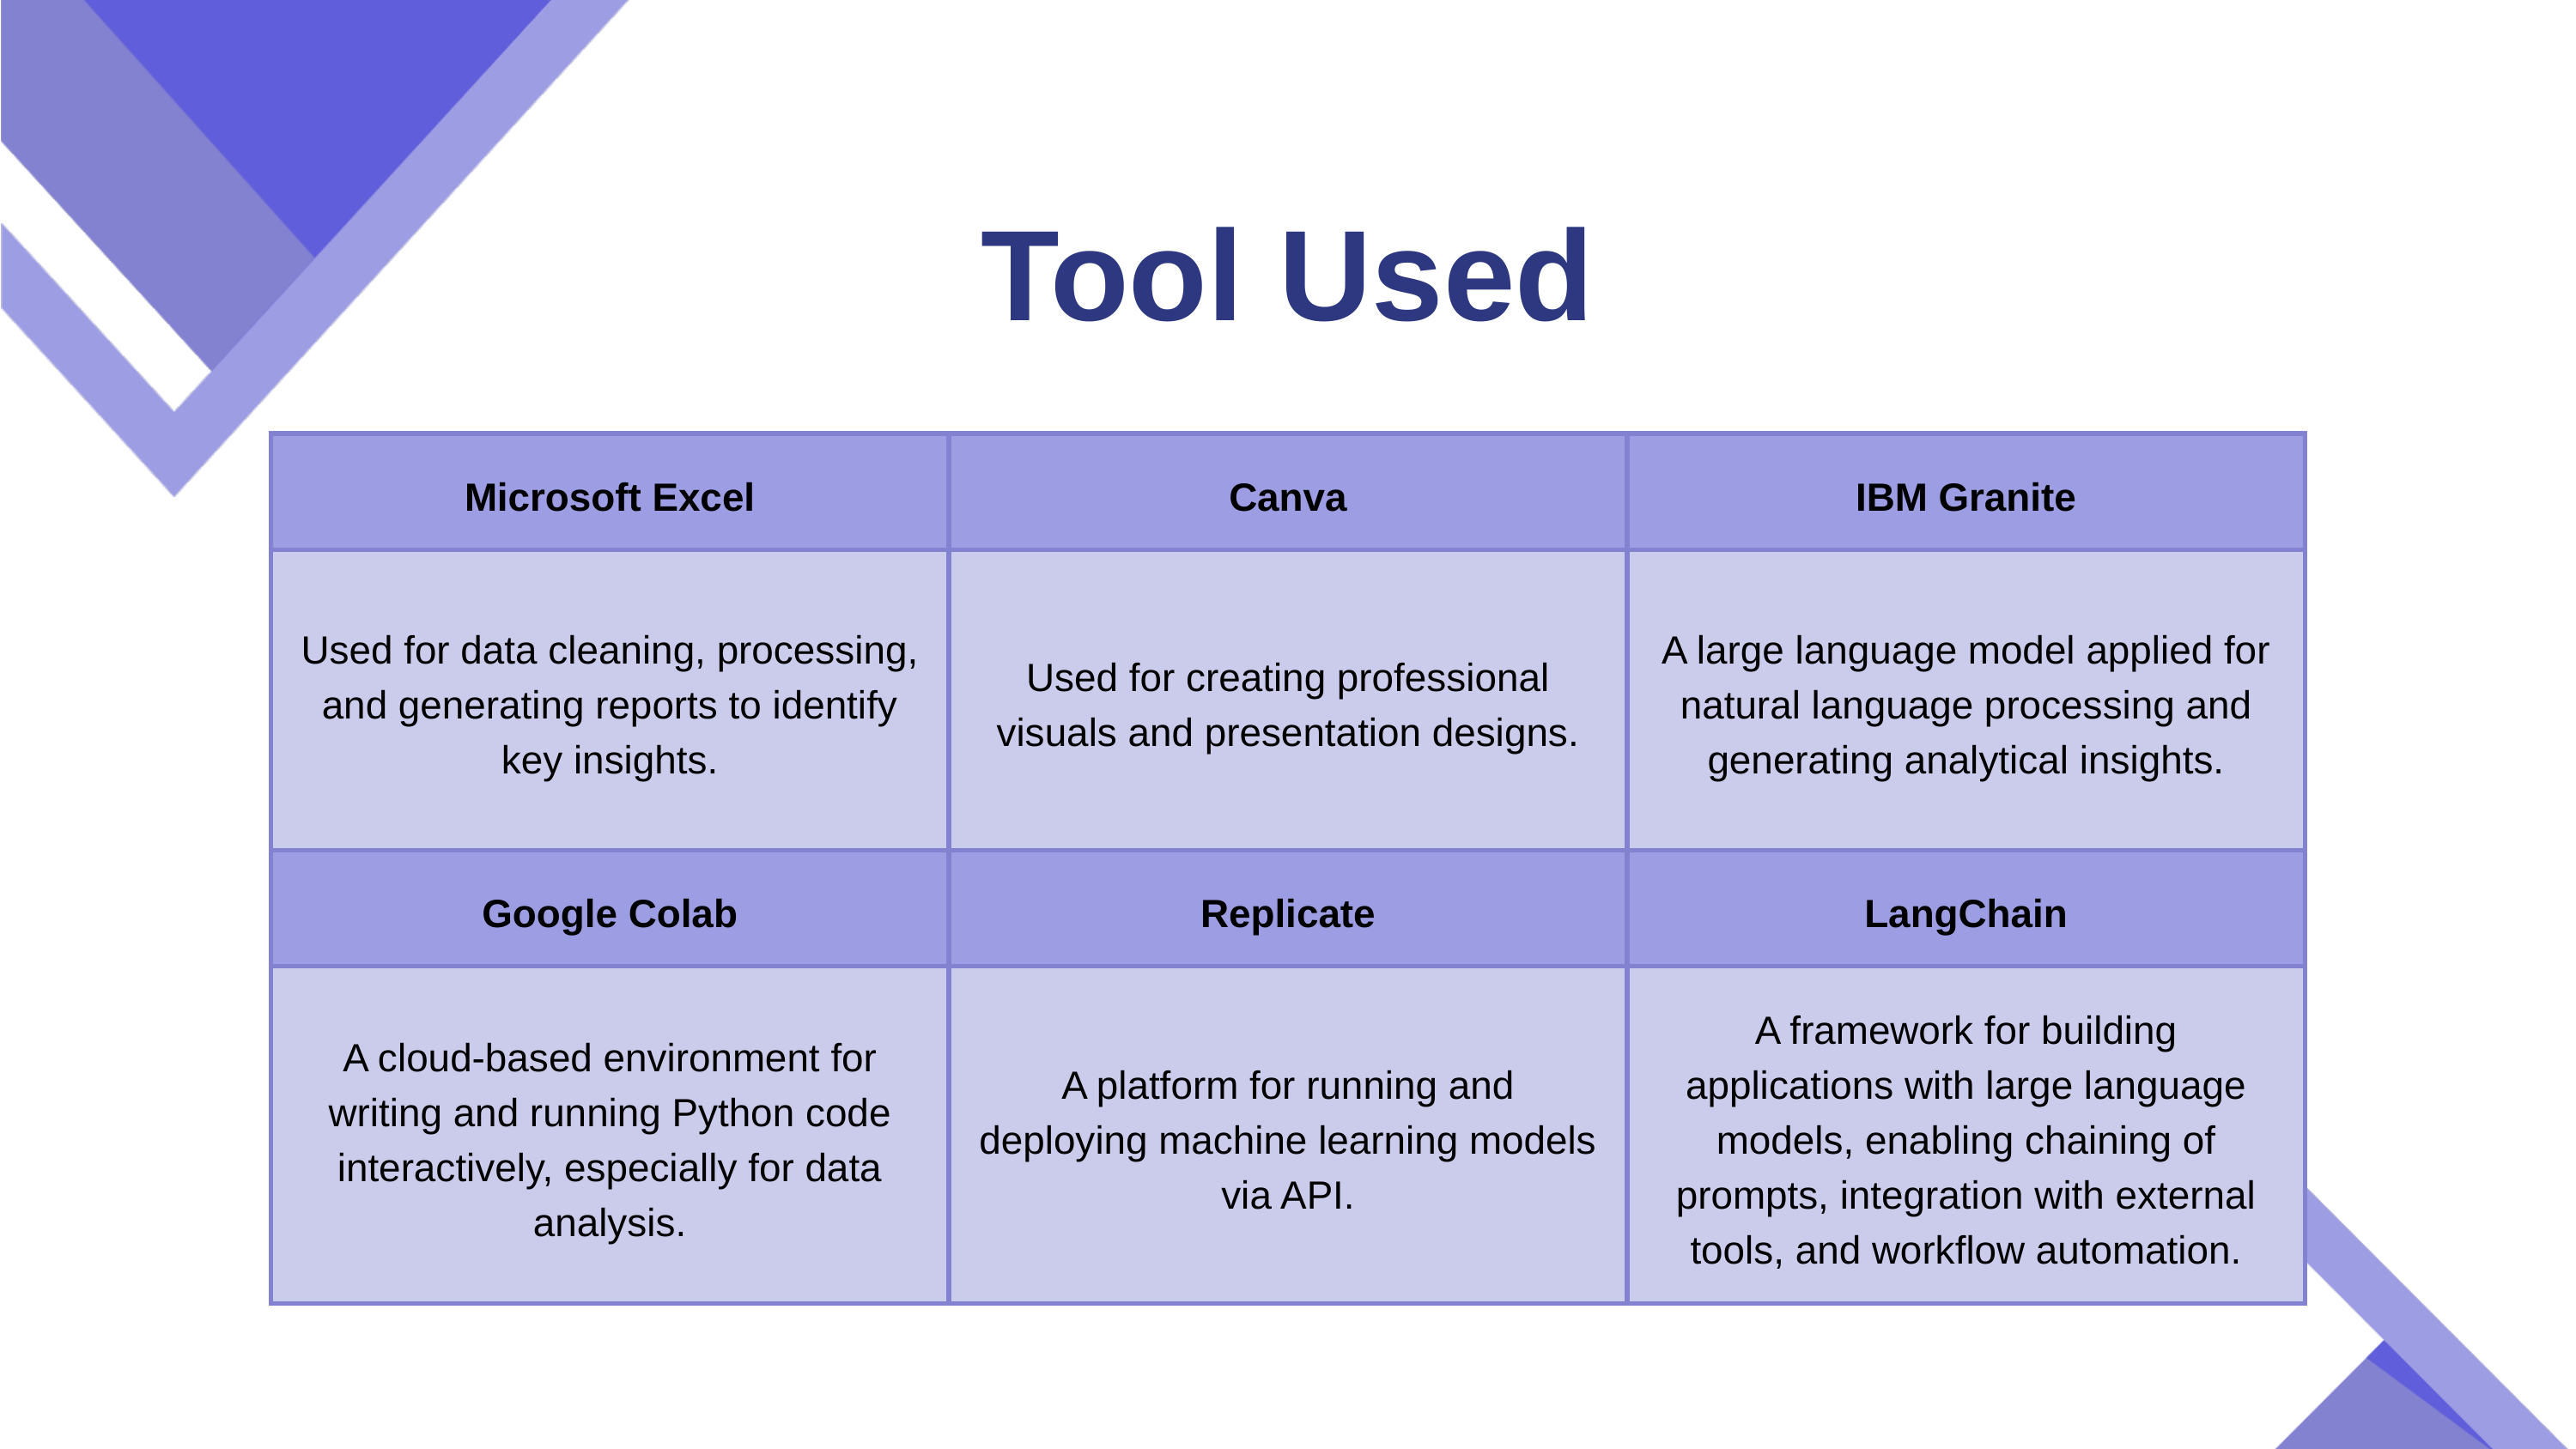

Tool Used
| Microsoft Excel | Canva | IBM Granite |
| --- | --- | --- |
| Used for data cleaning, processing, and generating reports to identify key insights. | Used for creating professional visuals and presentation designs. | A large language model applied for natural language processing and generating analytical insights. |
| Google Colab | Replicate | LangChain |
| A cloud-based environment for writing and running Python code interactively, especially for data analysis. | A platform for running and deploying machine learning models via API. | A framework for building applications with large language models, enabling chaining of prompts, integration with external tools, and workflow automation. |